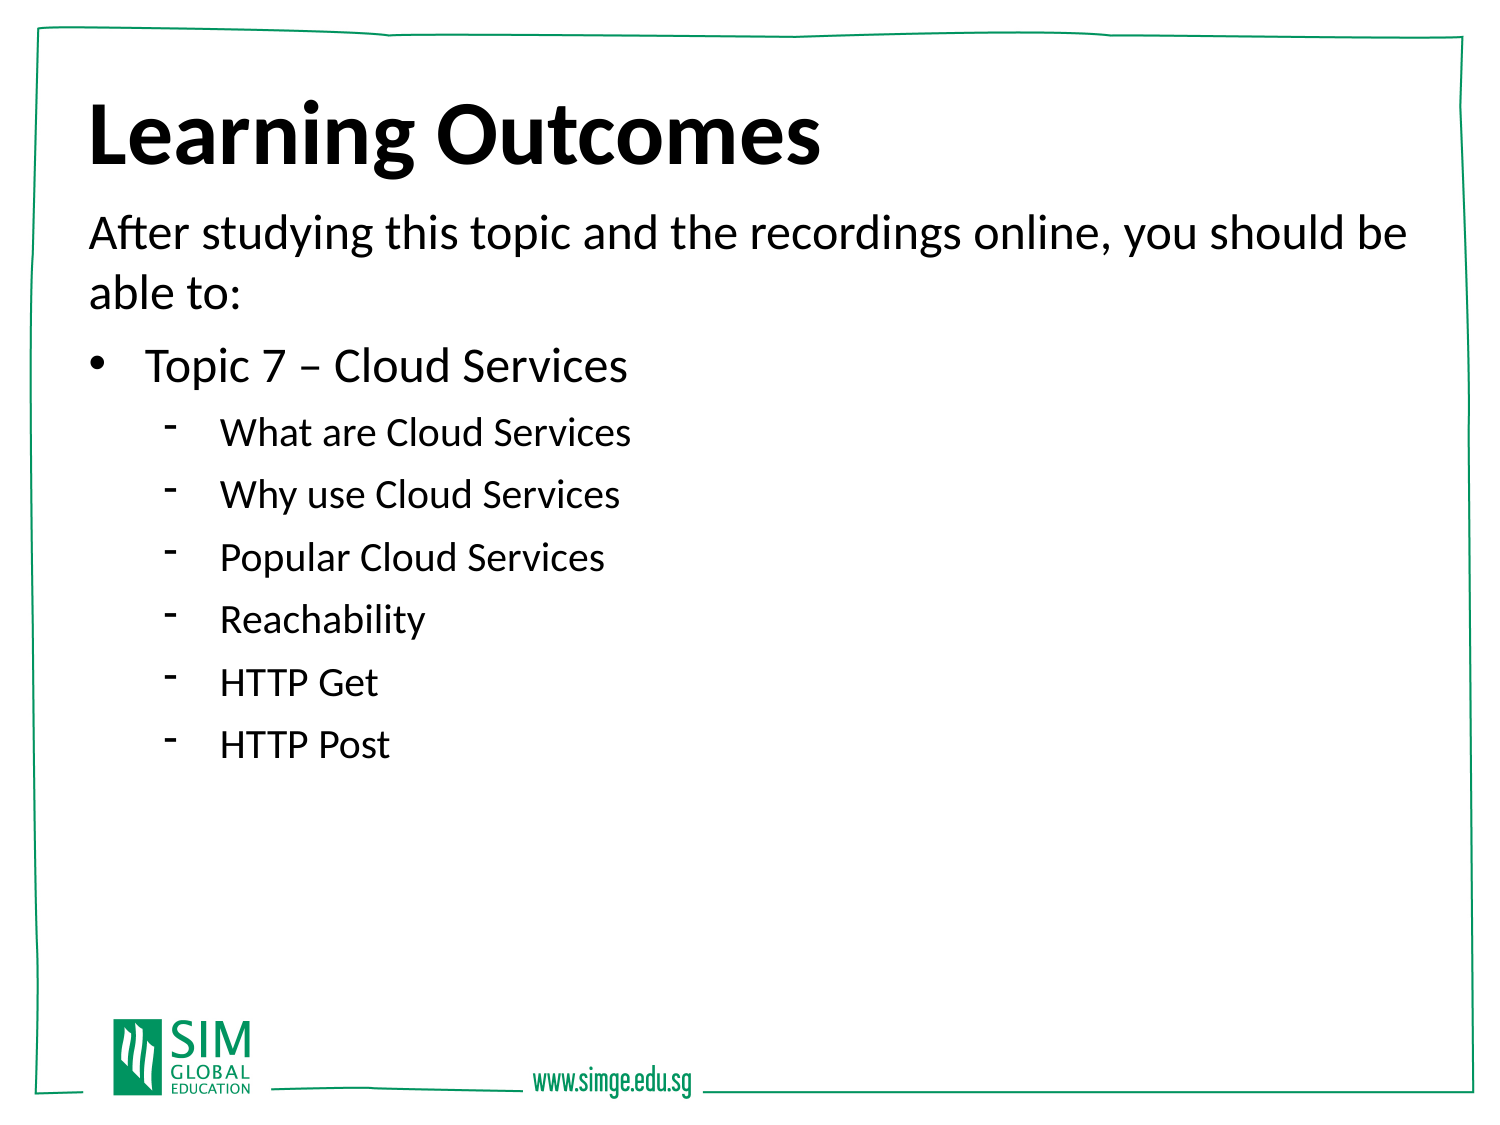

Learning Outcomes
After studying this topic and the recordings online, you should be able to:
Topic 7 – Cloud Services
What are Cloud Services
Why use Cloud Services
Popular Cloud Services
Reachability
HTTP Get
HTTP Post